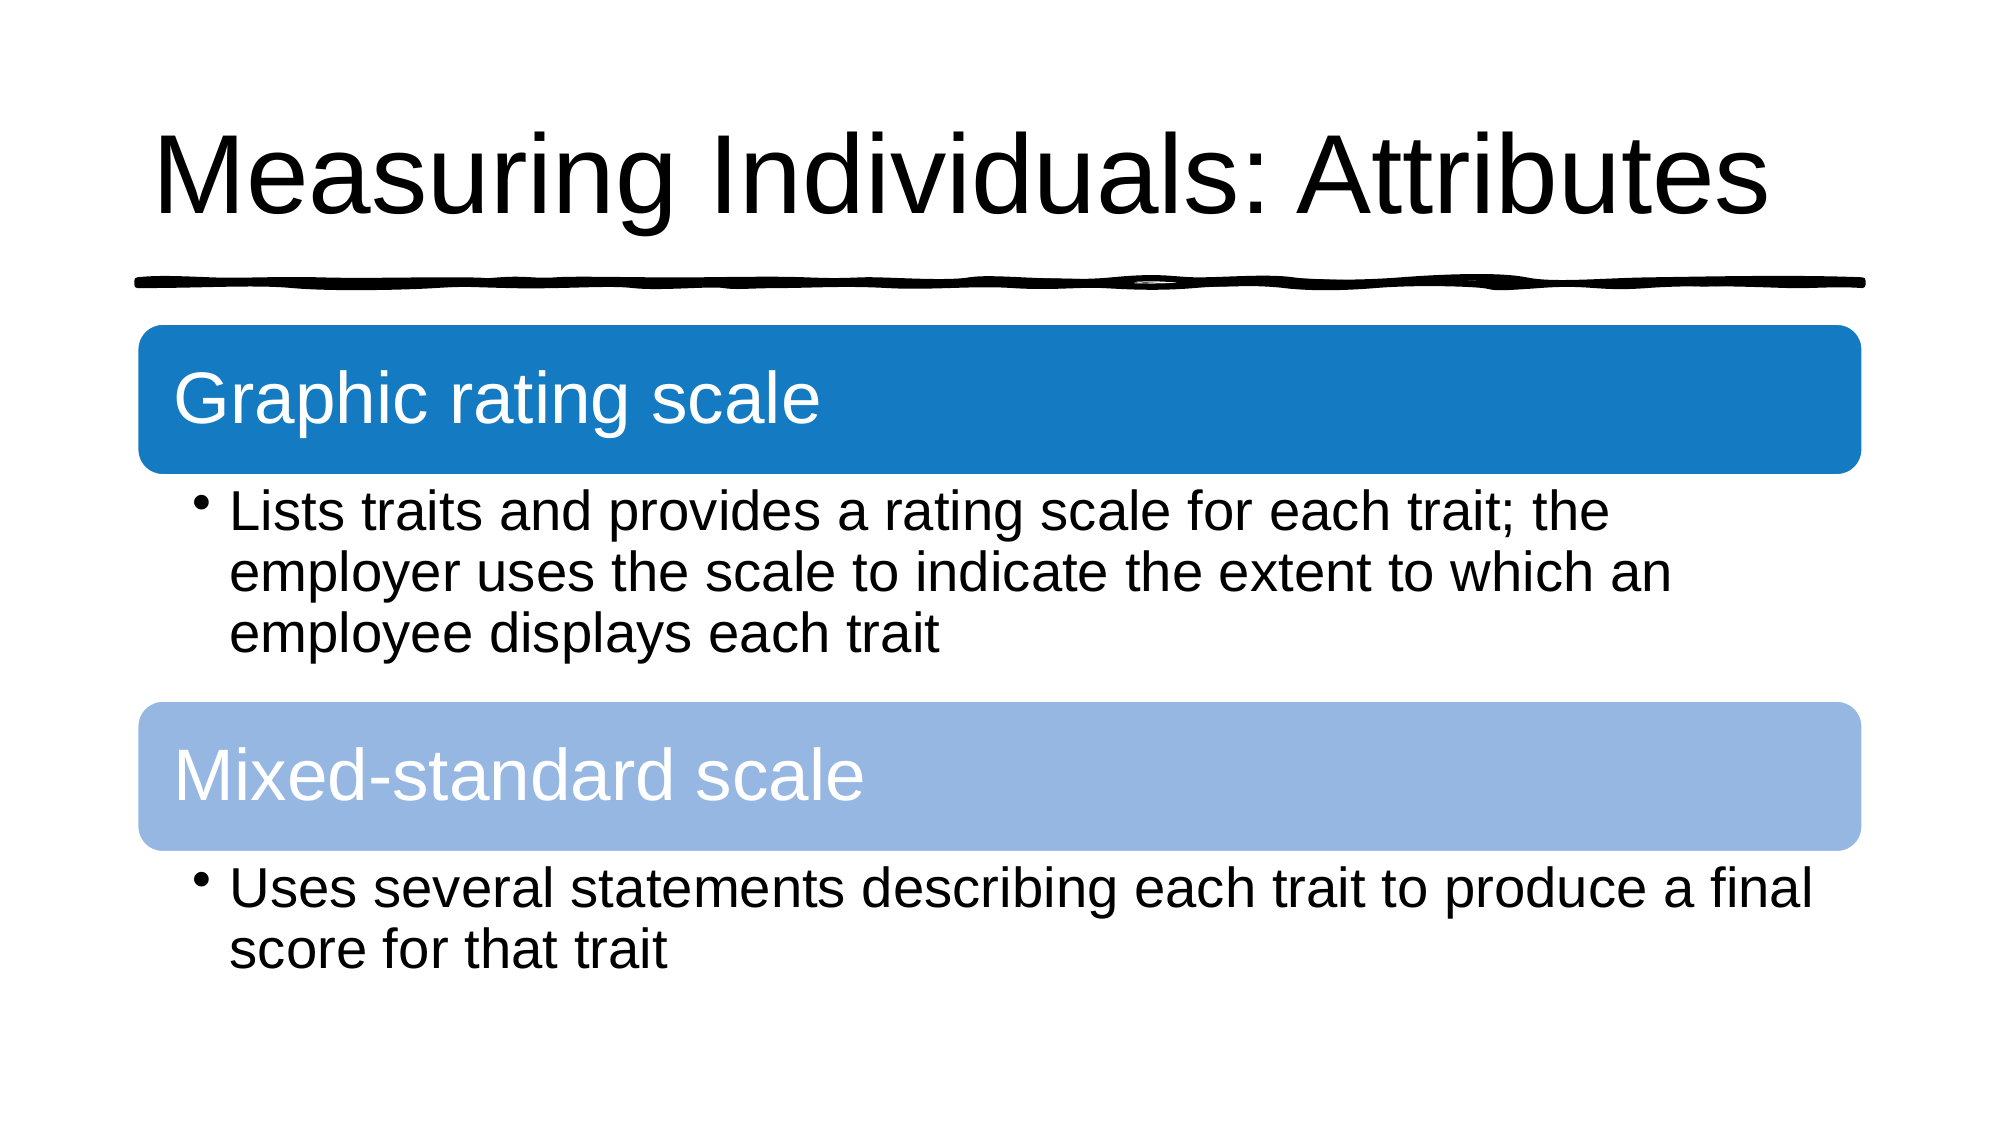

# Measuring Individuals: Attributes
Graphic rating scale
Lists traits and provides a rating scale for each trait; the employer uses the scale to indicate the extent to which an employee displays each trait
Mixed-standard scale
Uses several statements describing each trait to produce a final score for that trait